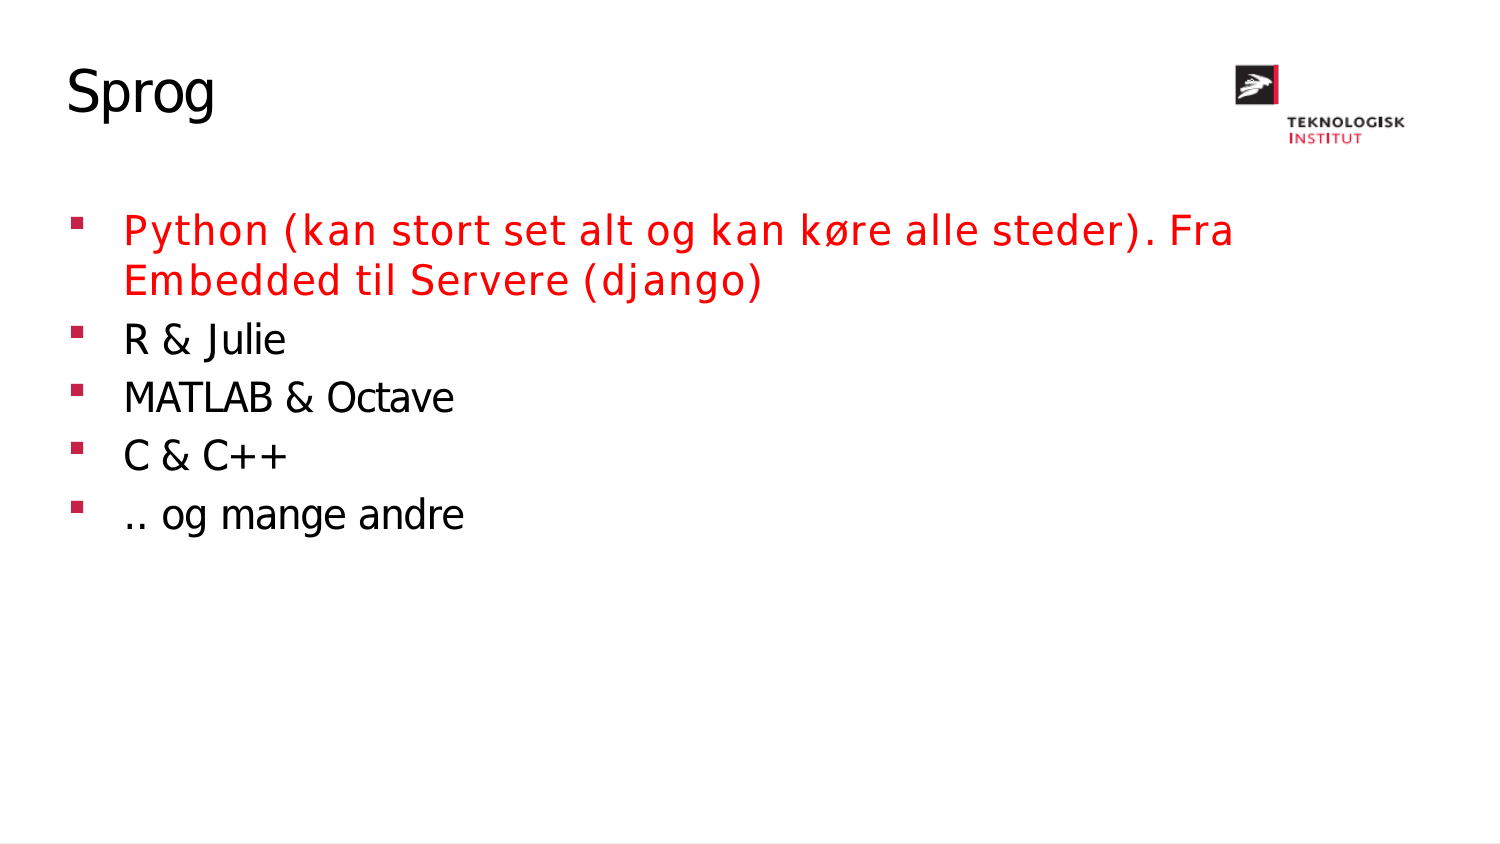

Sprog
Python (kan stort set alt og kan køre alle steder). Fra Embedded til Servere (django)
R & Julie
MATLAB & Octave
C & C++
.. og mange andre